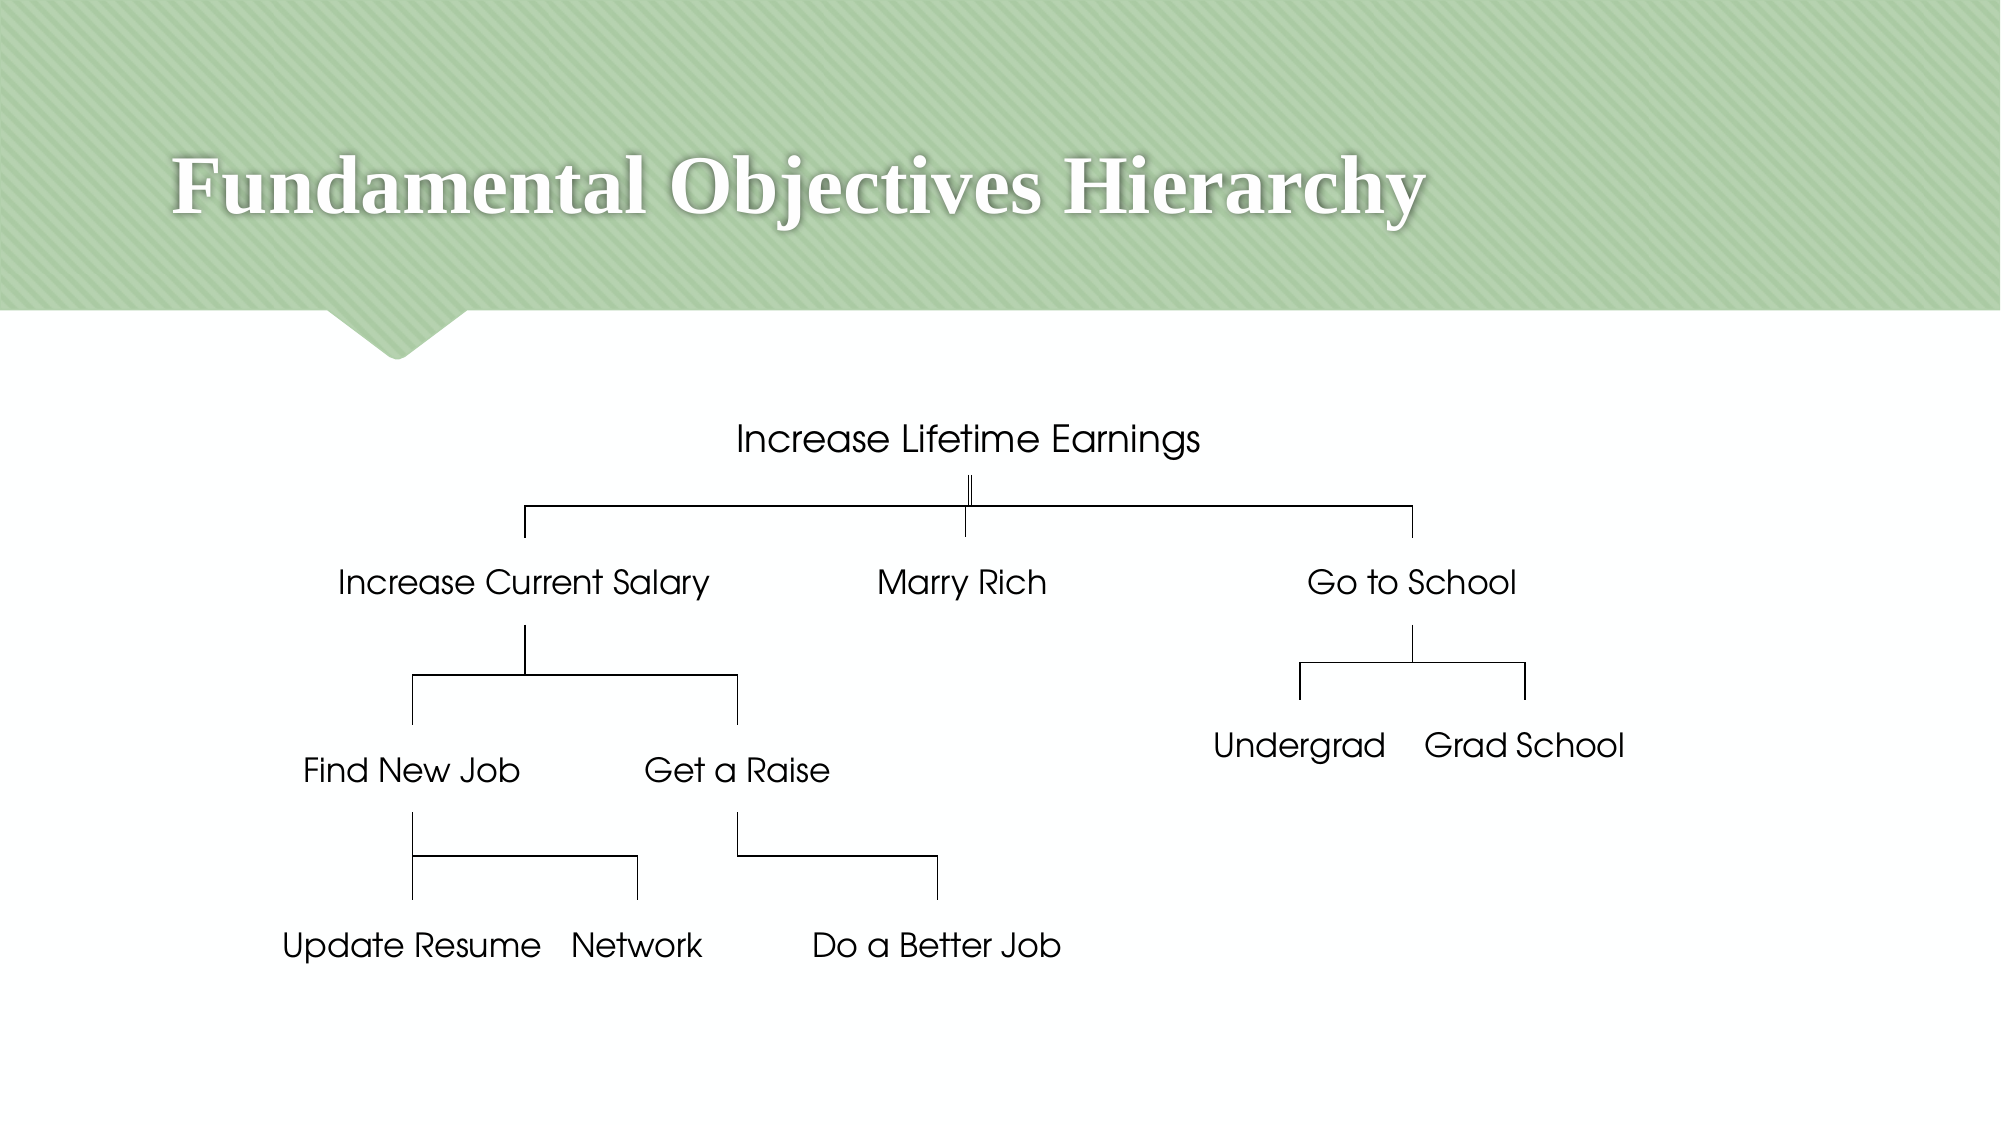

# Fundamental Objectives Hierarchy
Increase Lifetime Earnings
Increase Current Salary
Marry Rich
Go to School
Undergrad
Grad School
Find New Job
Get a Raise
Update Resume
Network
Do a Better Job